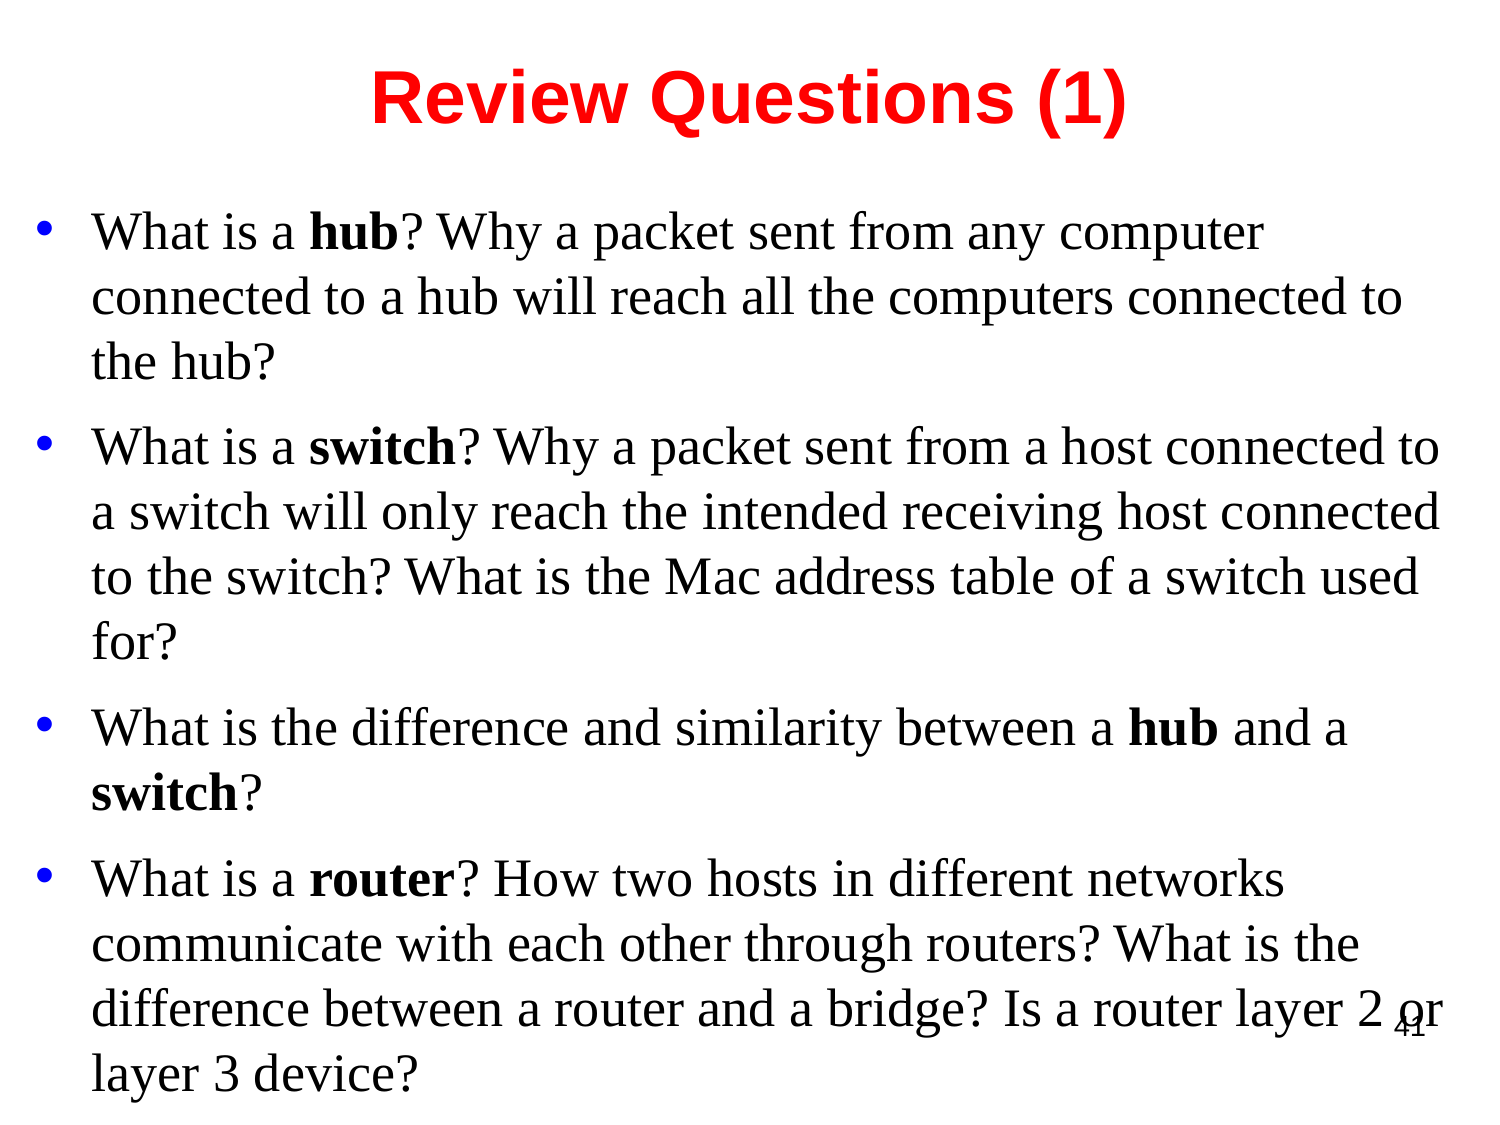

# Review Questions (1)
What is a hub? Why a packet sent from any computer connected to a hub will reach all the computers connected to the hub?
What is a switch? Why a packet sent from a host connected to a switch will only reach the intended receiving host connected to the switch? What is the Mac address table of a switch used for?
What is the difference and similarity between a hub and a switch?
What is a router? How two hosts in different networks communicate with each other through routers? What is the difference between a router and a bridge? Is a router layer 2 or layer 3 device?

41